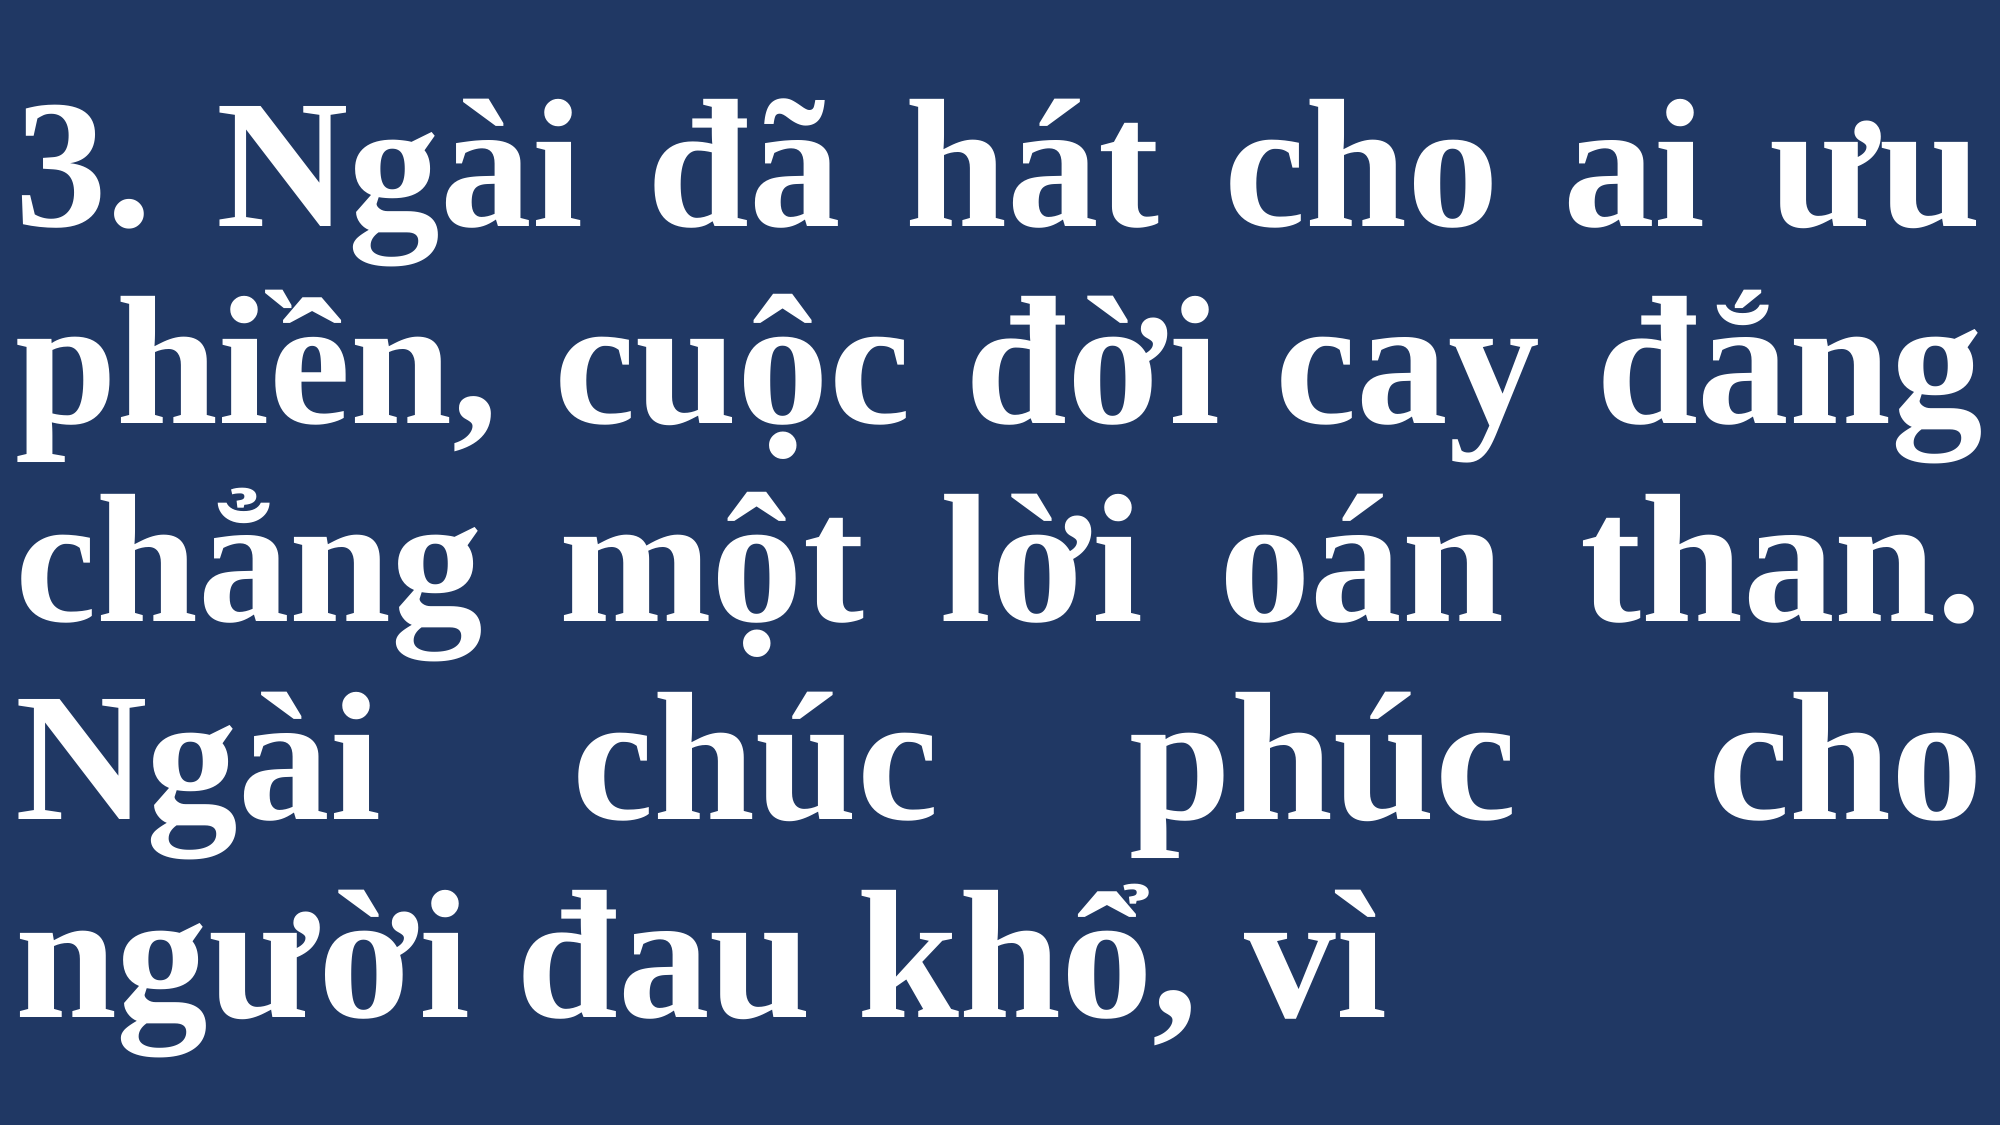

# 3. Ngài đã hát cho ai ưu phiền, cuộc đời cay đắng chẳng một lời oán than. Ngài chúc phúc cho người đau khổ, vì